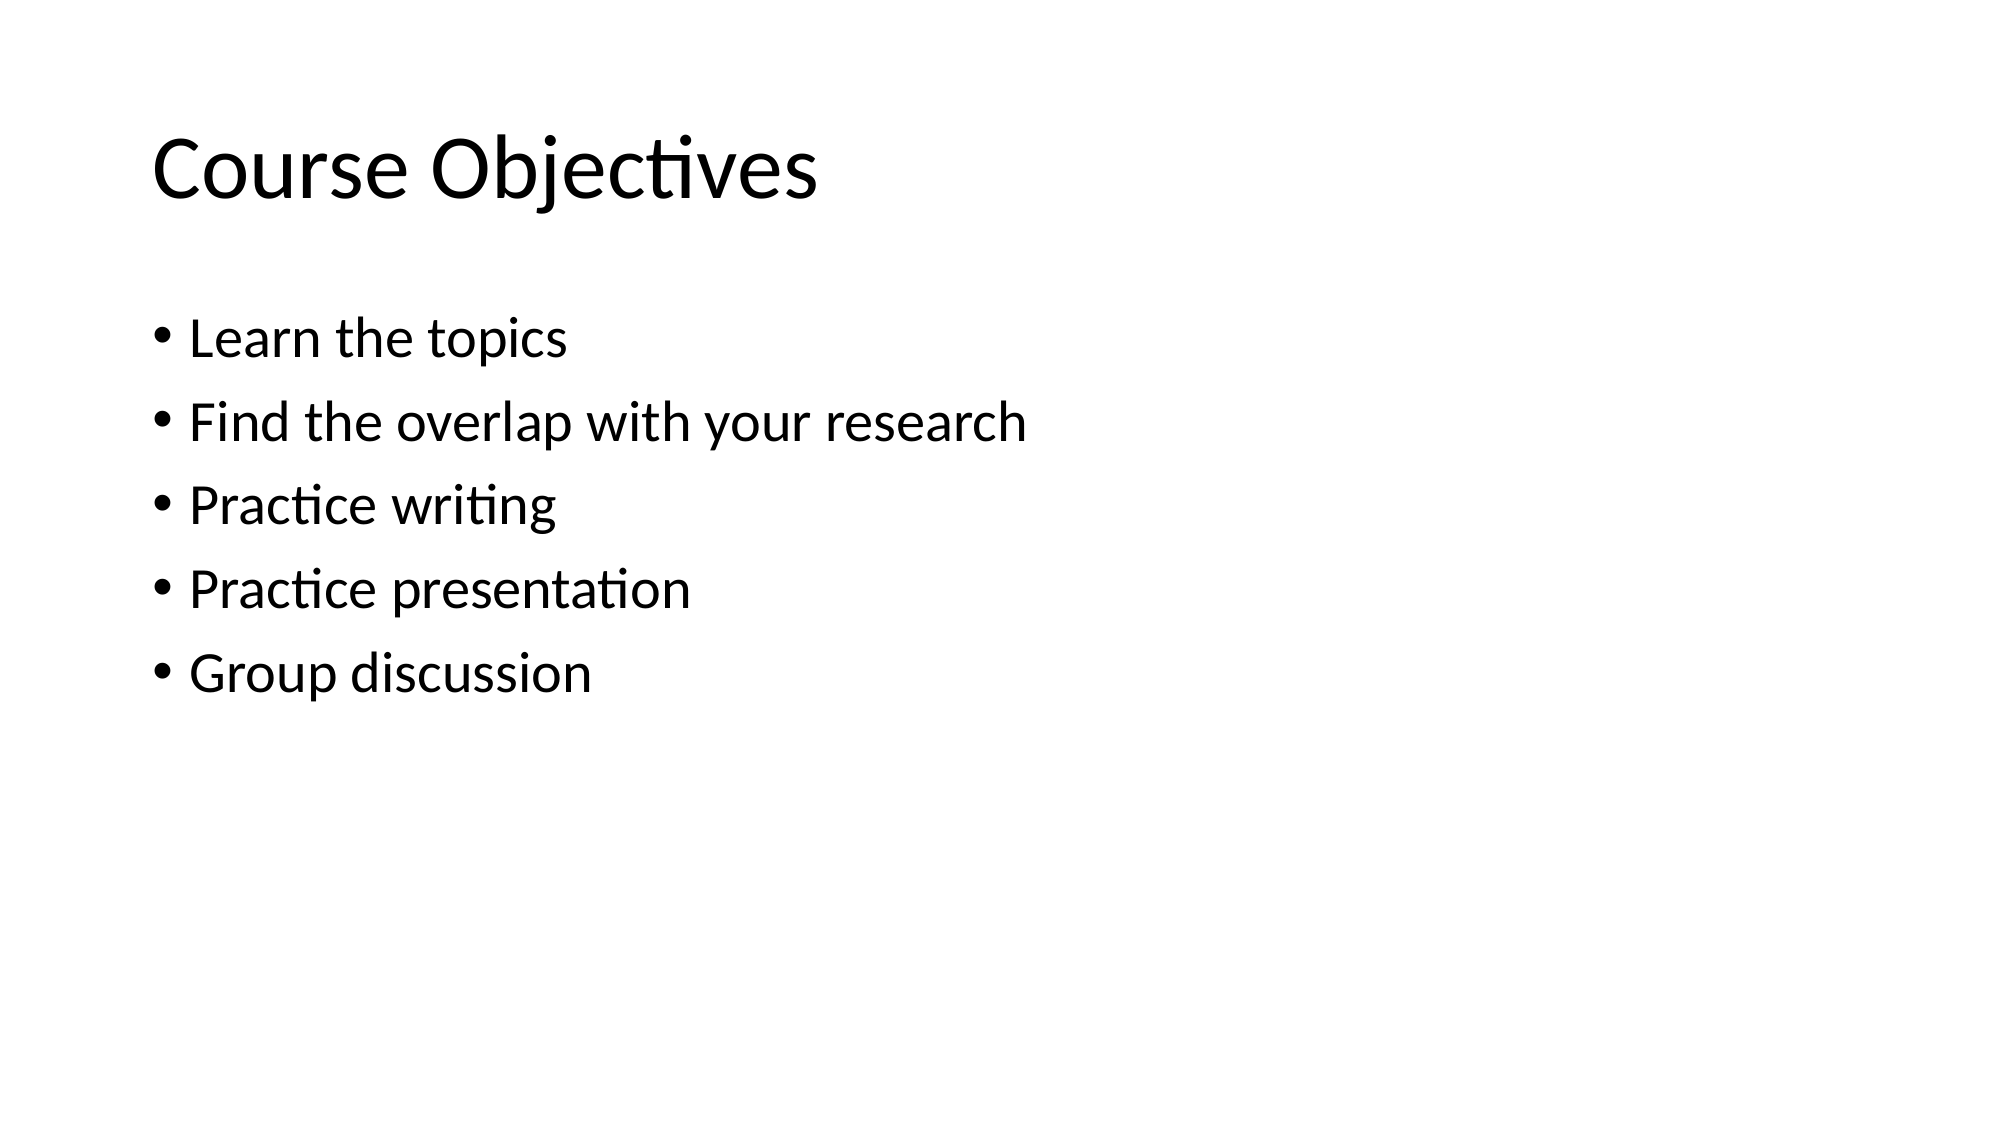

# Course Objectives
Learn the topics
Find the overlap with your research
Practice writing
Practice presentation
Group discussion